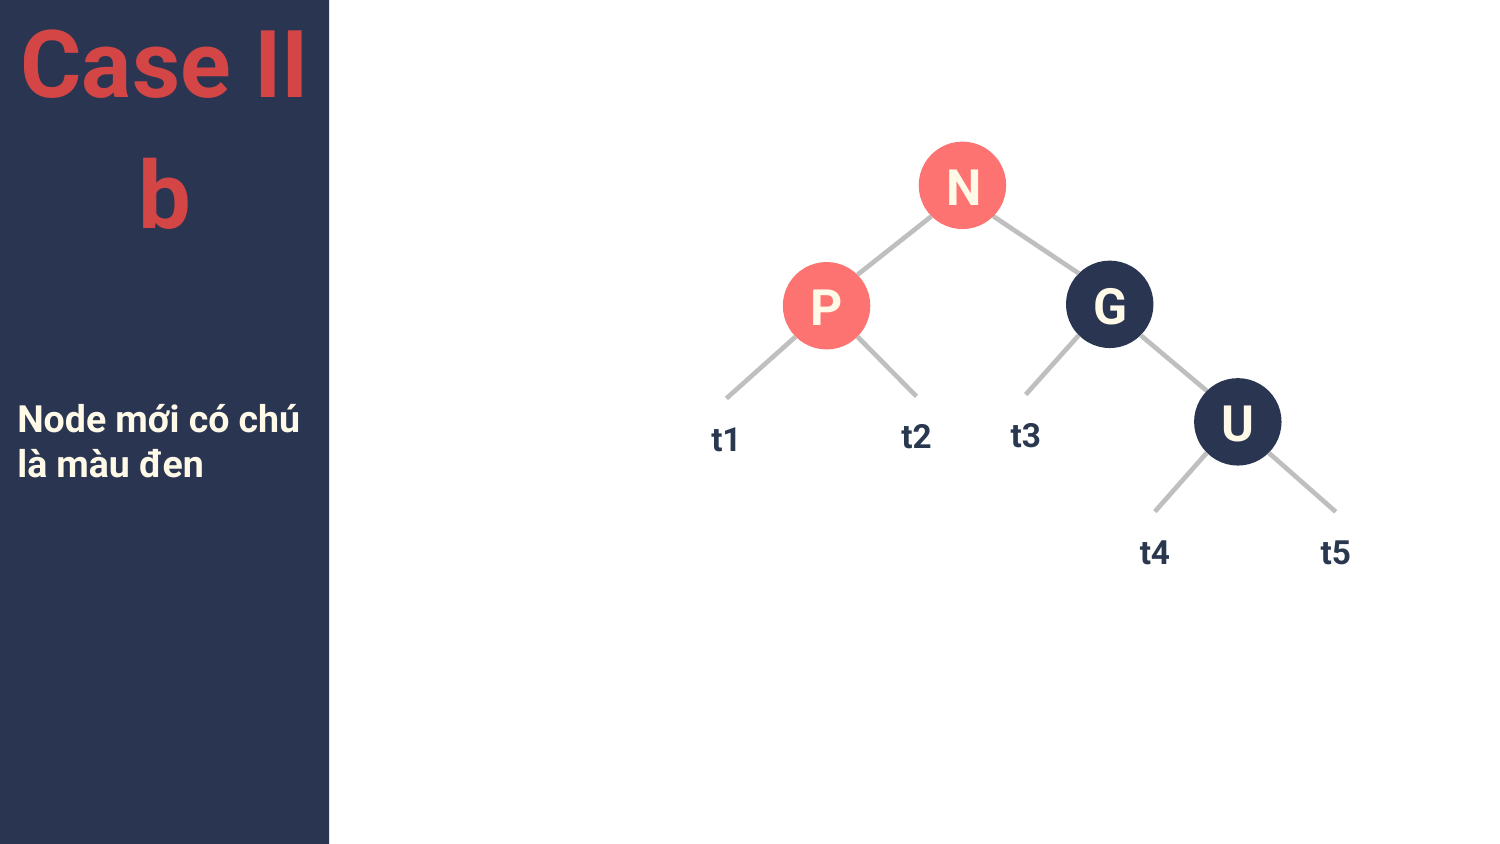

Case II
b
N
G
P
U
Node mới có chú là màu đen
t3
t2
t1
t4
t5